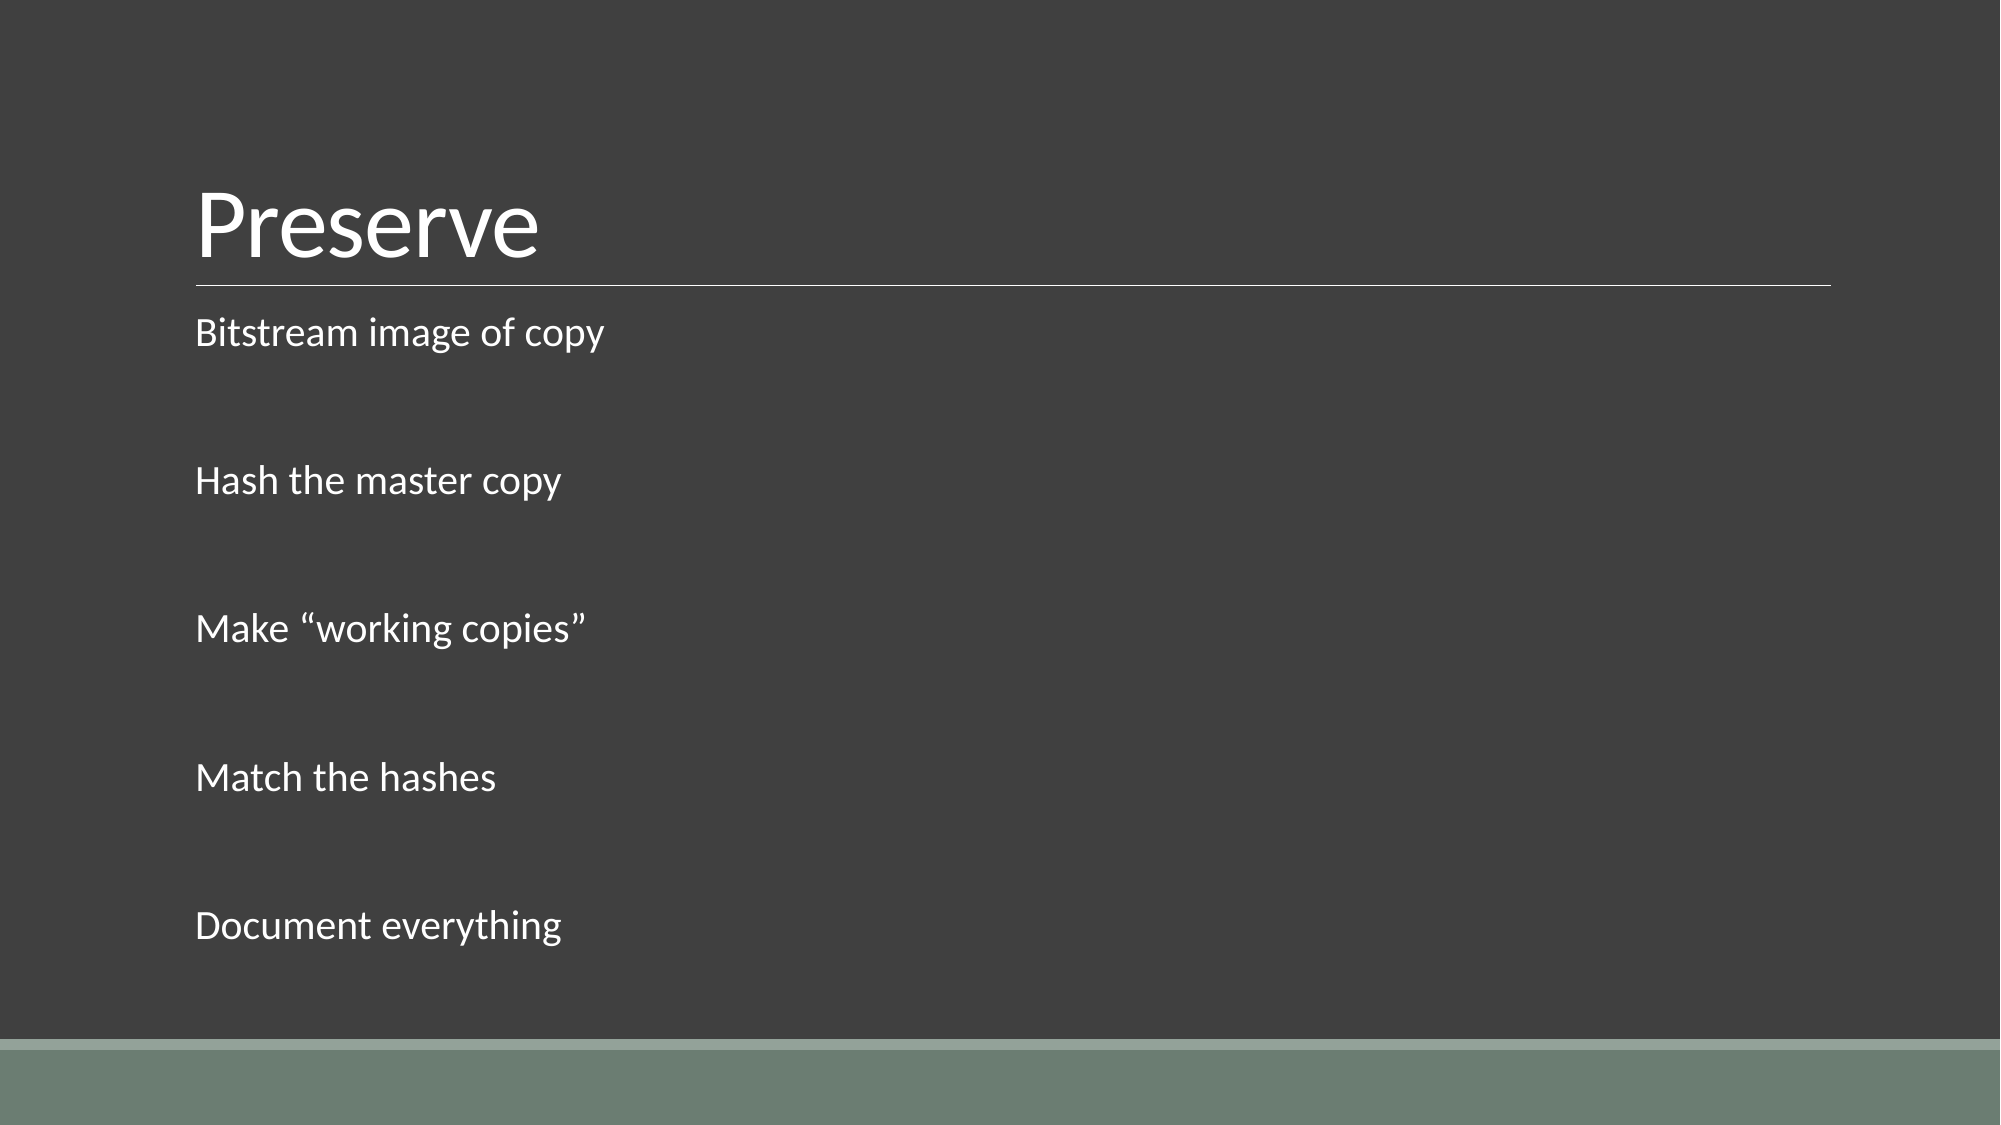

# Preserve
Bitstream image of copy

Hash the master copy

Make “working copies”

Match the hashes

Document everything